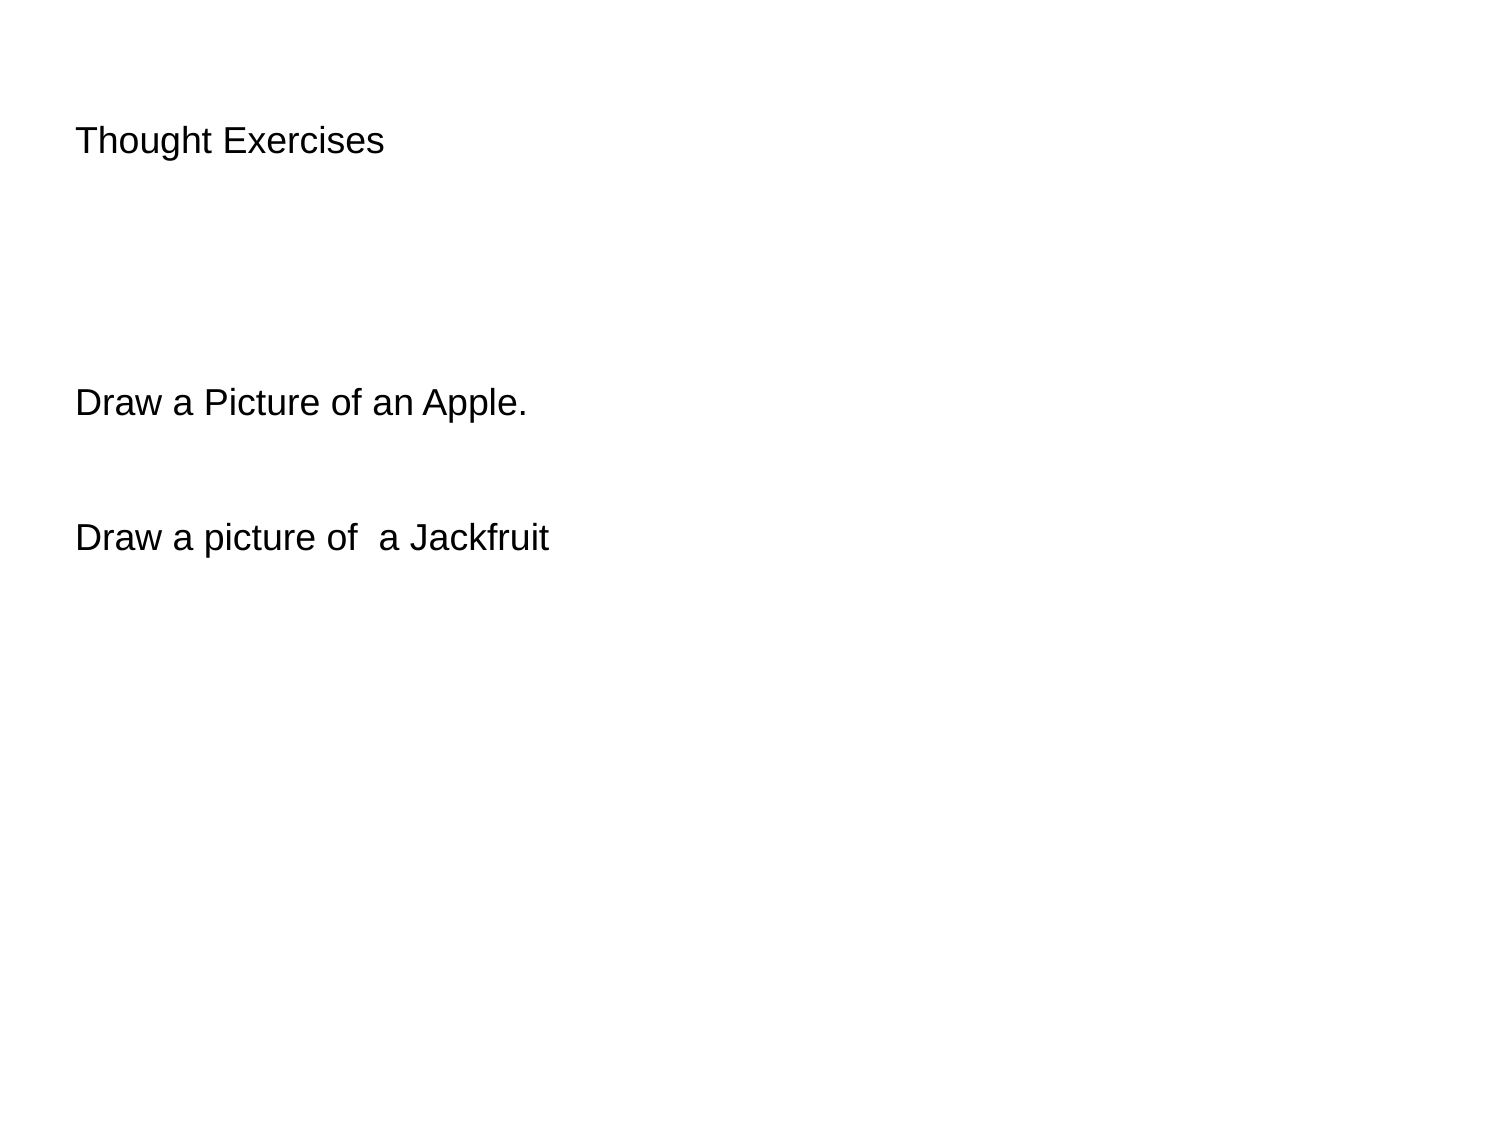

Thought Exercises
Draw a Picture of an Apple.

Draw a picture of  a Jackfruit